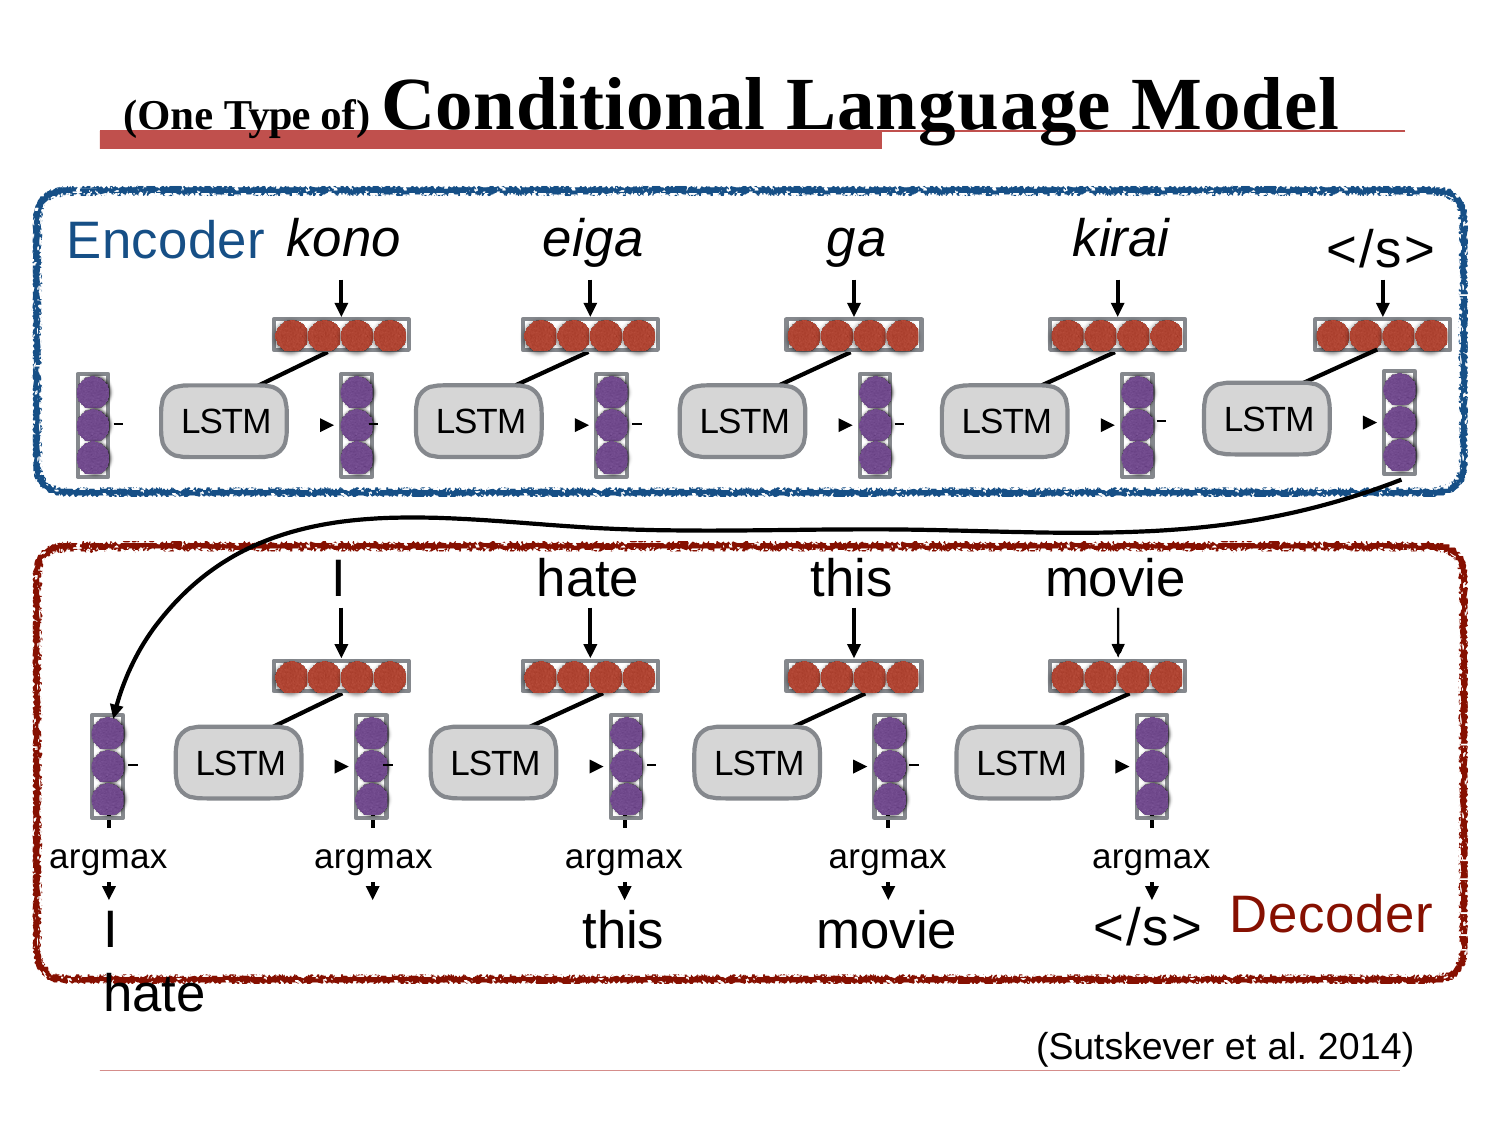

# (One Type of) Conditional Language Model

kono	eiga	ga	kirai
</s>
Encoder

 	LSTM
 	LSTM
 	LSTM
 	LSTM
 	LSTM

I
hate
this
movie

 	LSTM
 	LSTM
 	LSTM
 	LSTM

argmax	argmax
I	hate
argmax
</s>
argmax
argmax
Decoder

this
movie
(Sutskever et al. 2014)